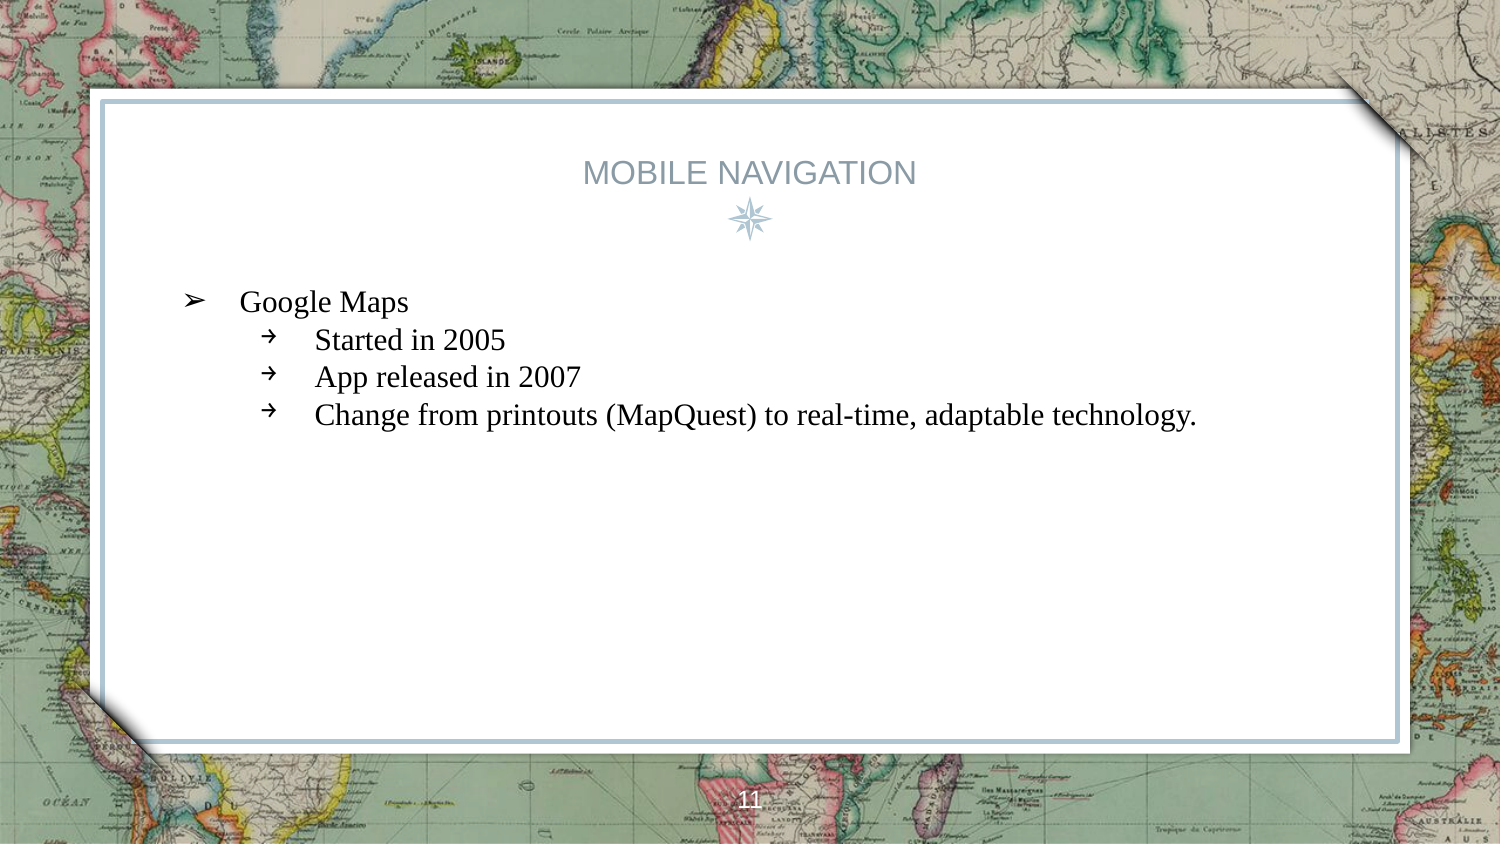

# MOBILE NAVIGATION
Google Maps
Started in 2005
App released in 2007
Change from printouts (MapQuest) to real-time, adaptable technology.
11